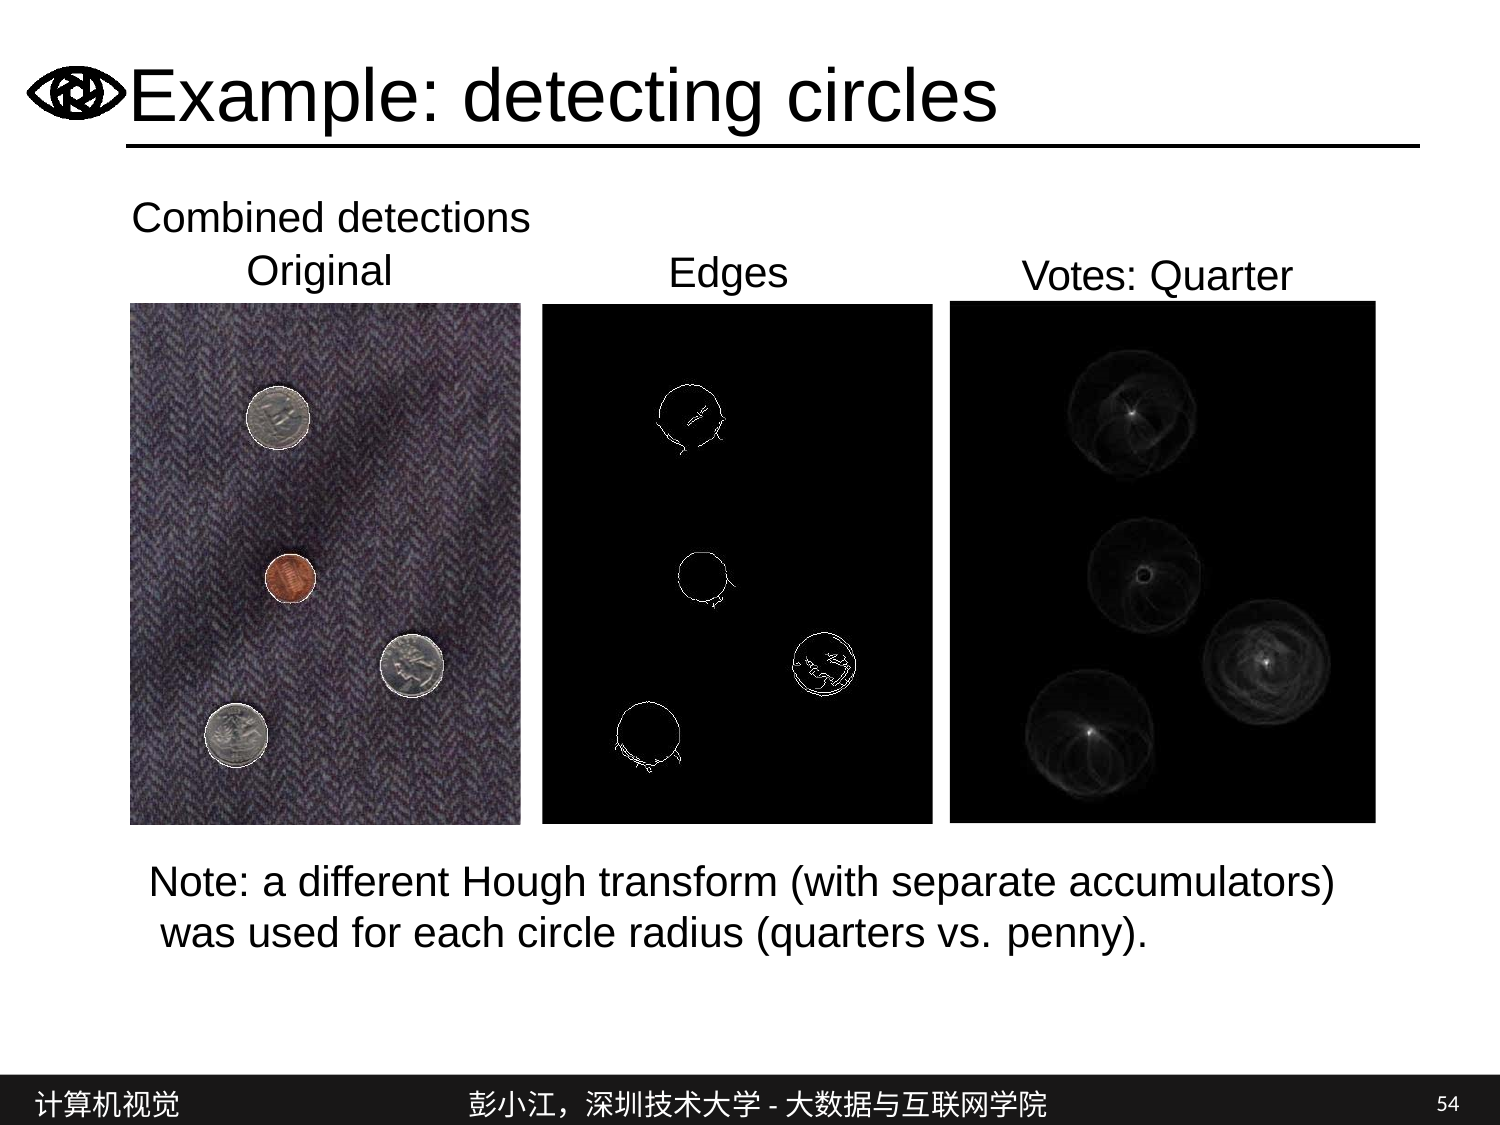

# Example: detecting circles
Combined detections
Original
Edges
Votes: Quarter

Note: a different Hough transform (with separate accumulators)  was used for each circle radius (quarters vs. penny).